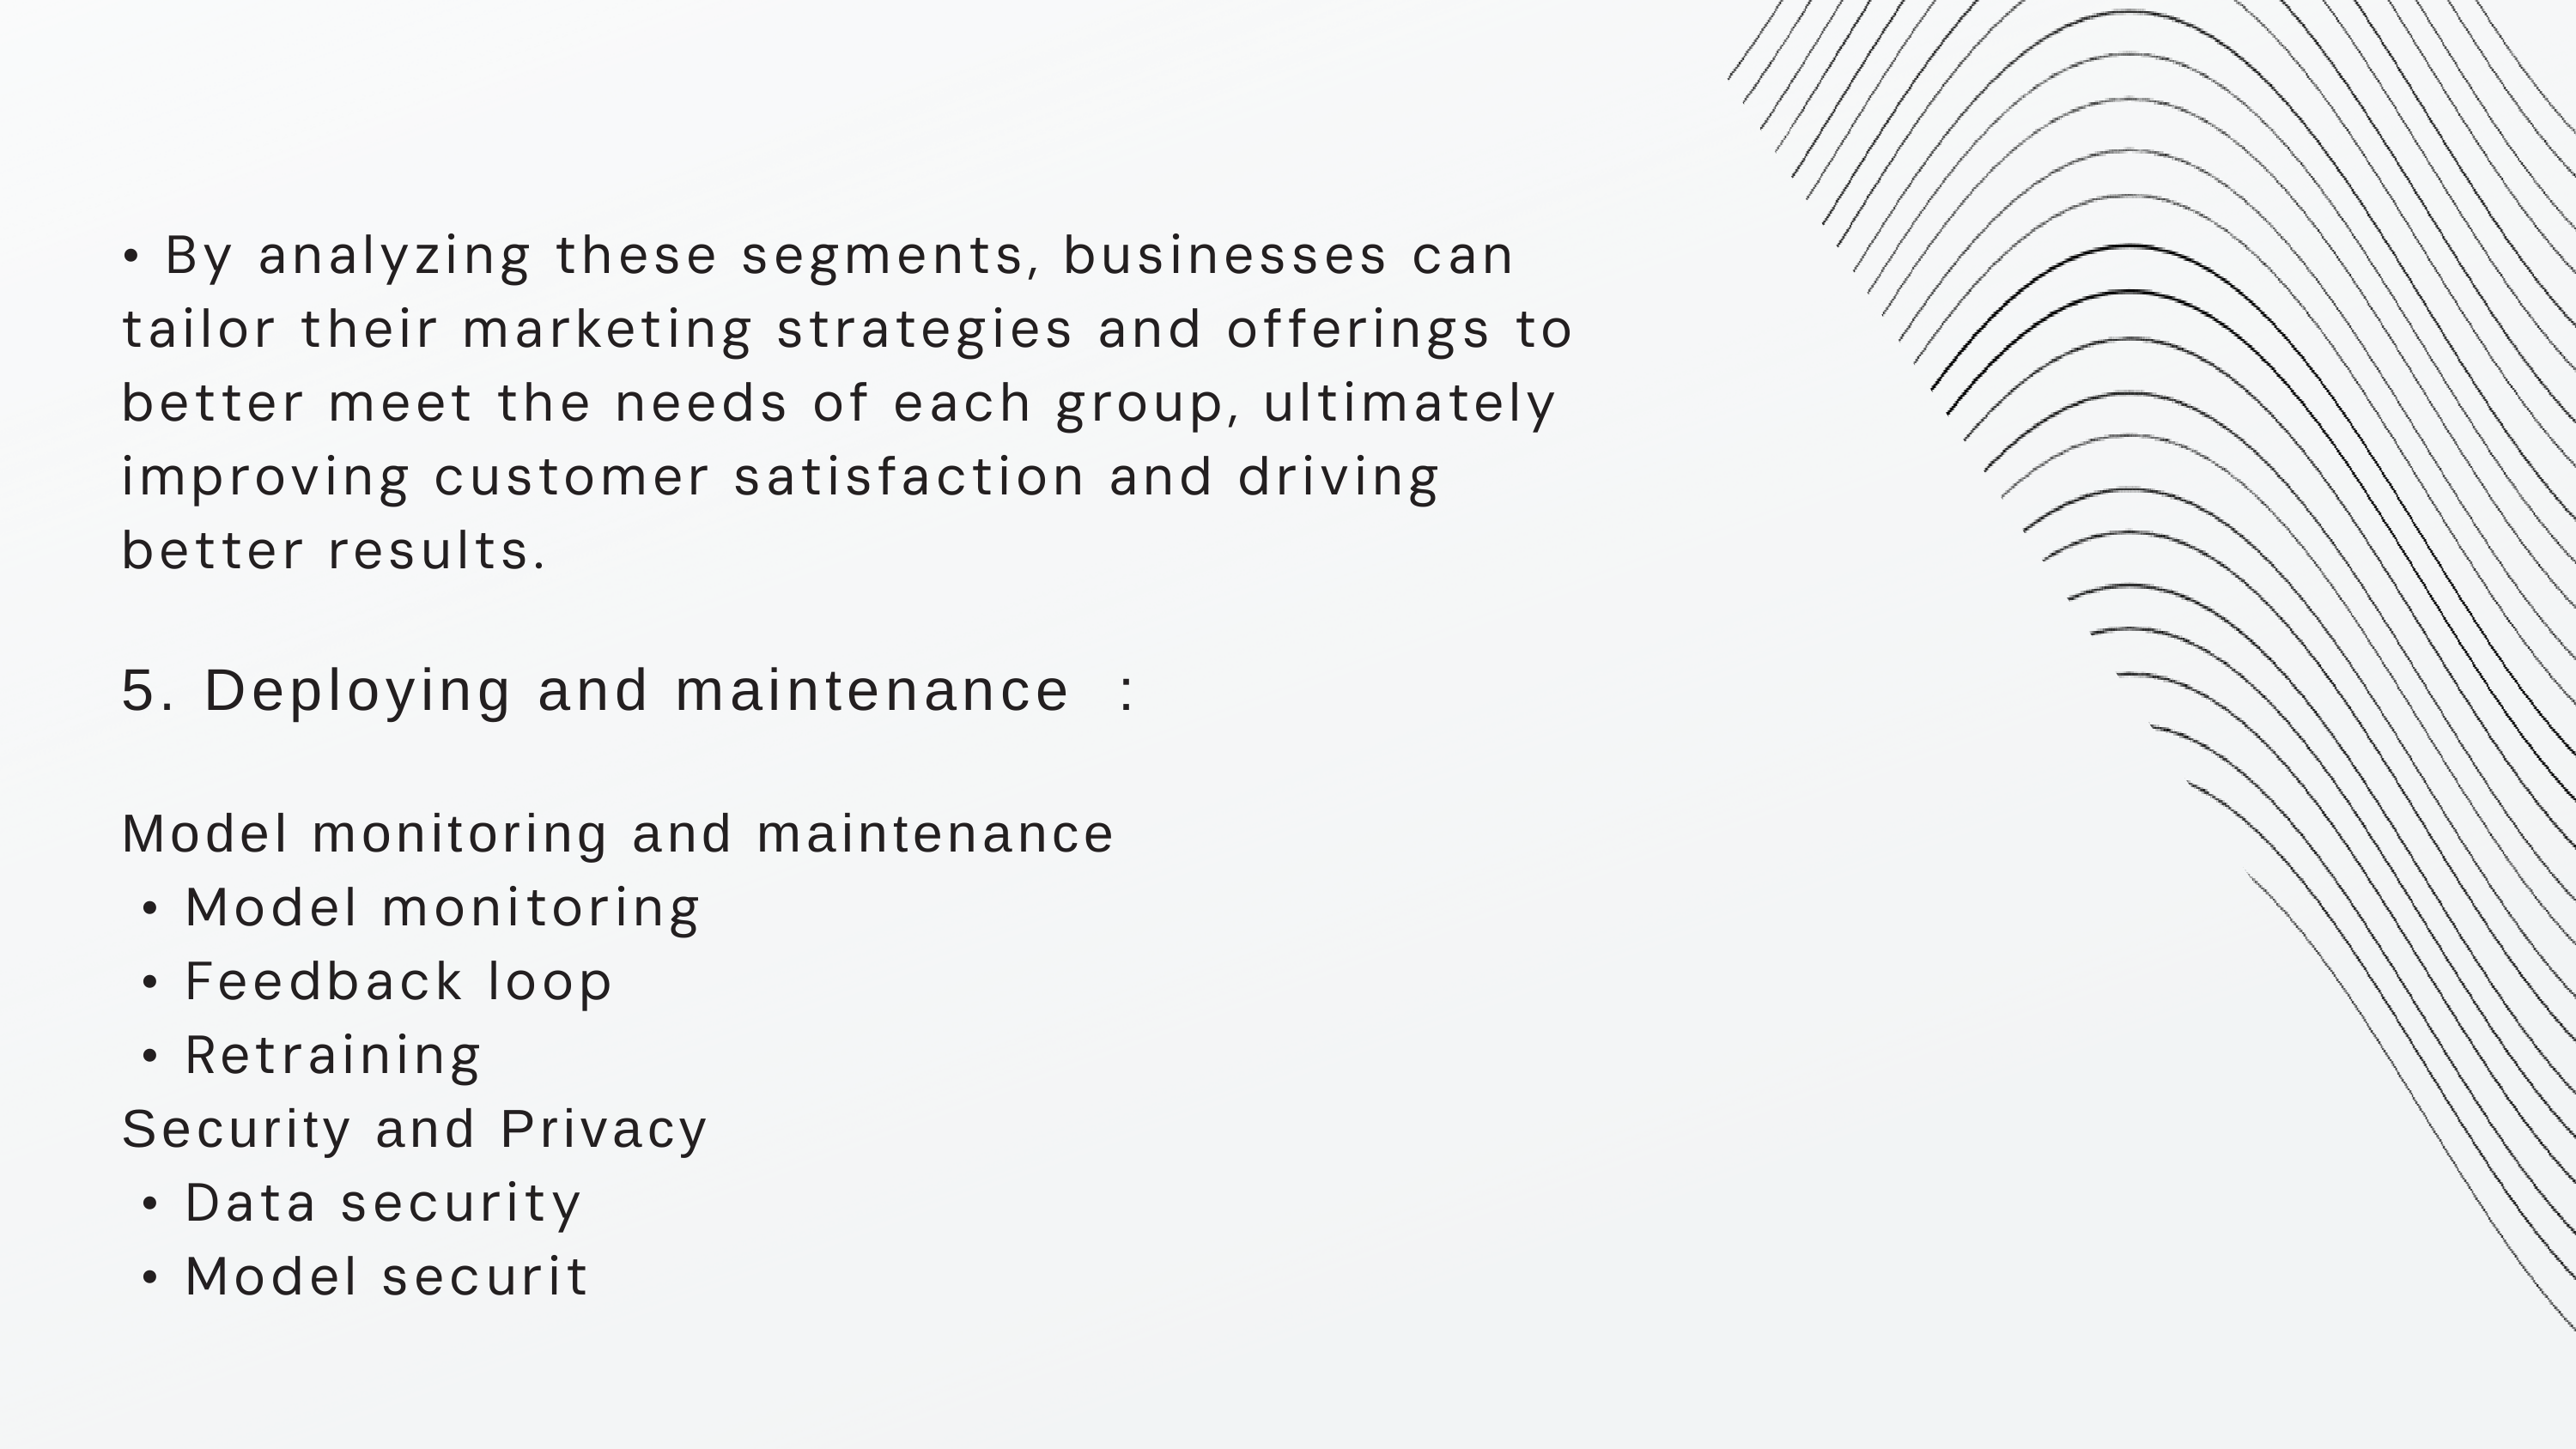

• By analyzing these segments, businesses can tailor their marketing strategies and offerings to better meet the needs of each group, ultimately improving customer satisfaction and driving better results.

5. Deploying and maintenance  :
Model monitoring and maintenance
 • Model monitoring
 • Feedback loop
 • Retraining
Security and Privacy
 • Data security
 • Model securit